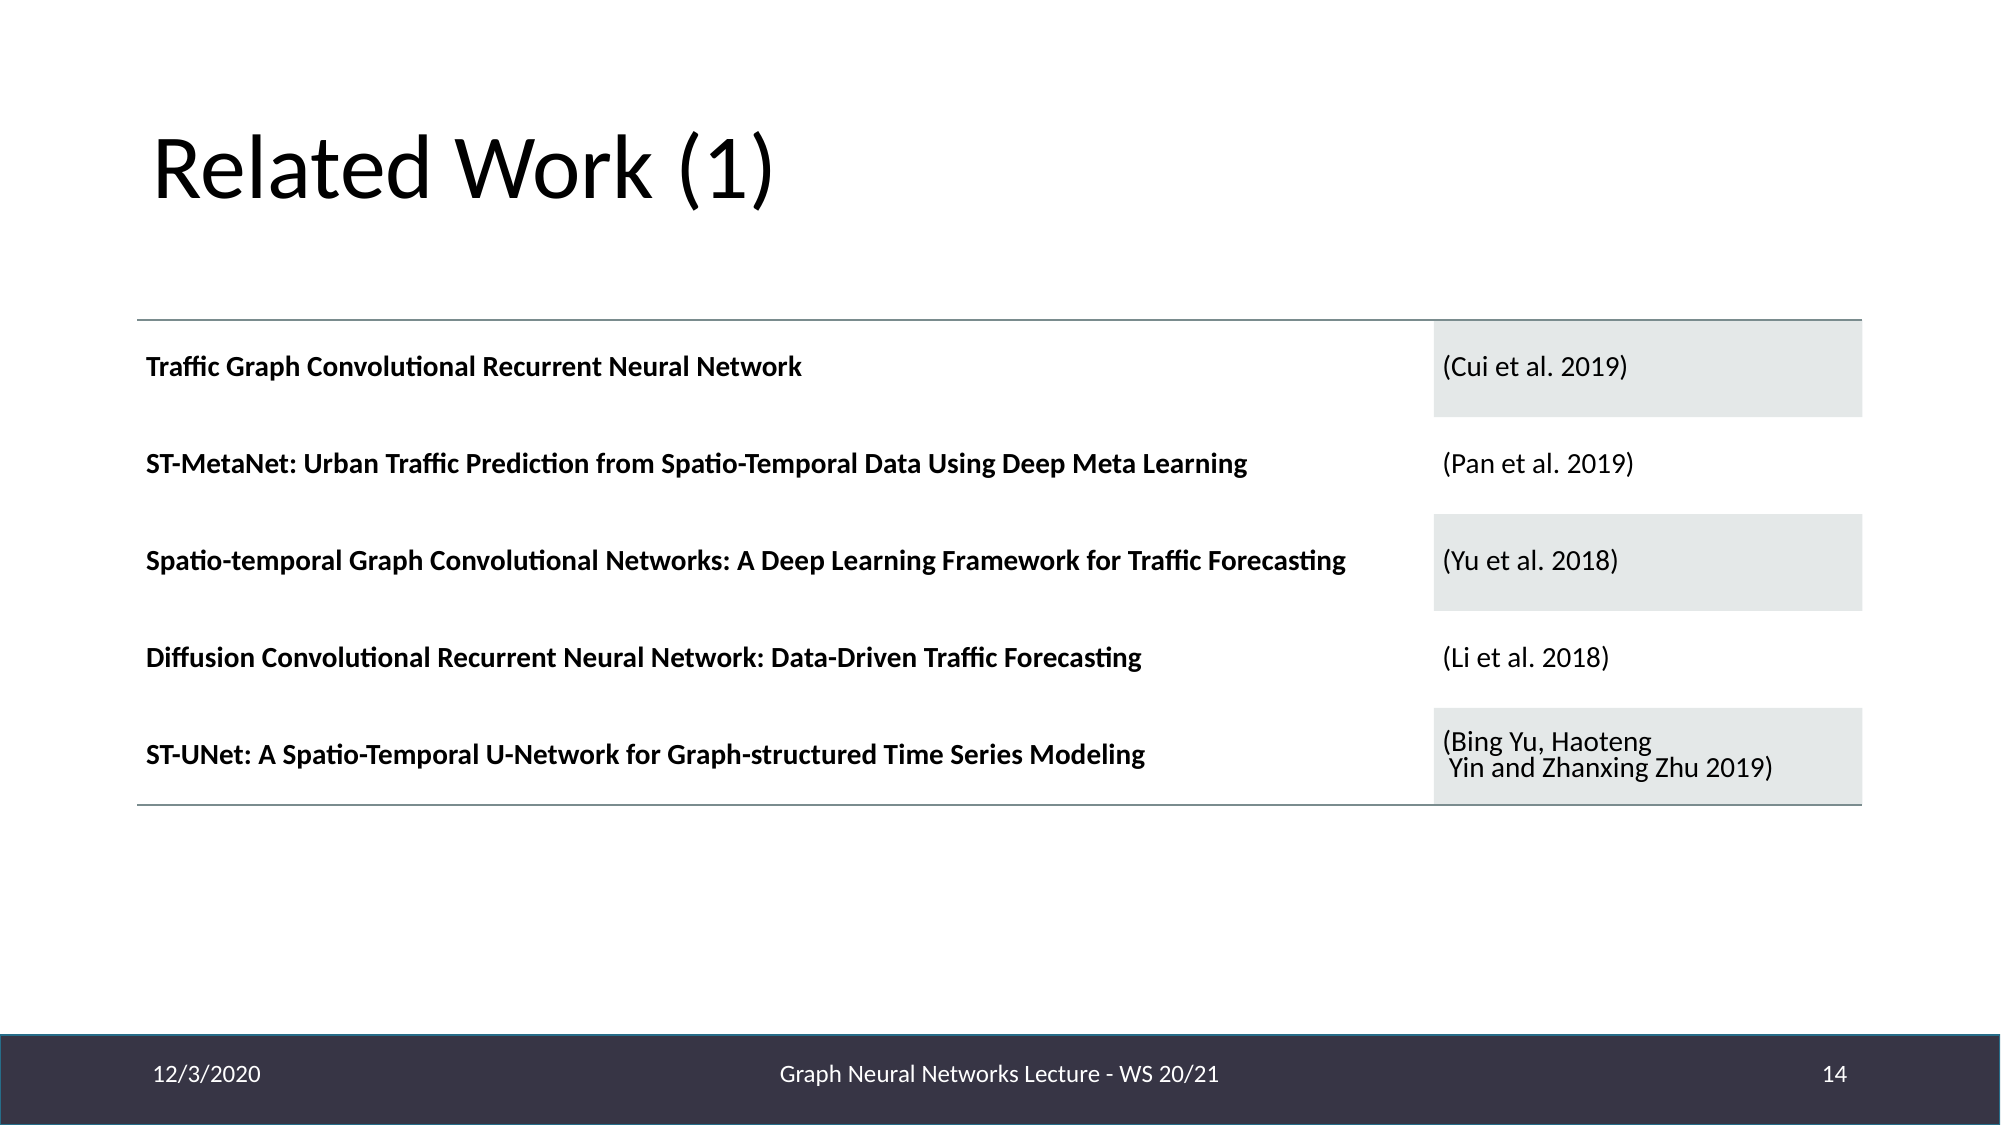

# Related Work (1)
| Traffic Graph Convolutional Recurrent Neural Network | (Cui et al. 2019) |
| --- | --- |
| ST-MetaNet: Urban Traffic Prediction from Spatio-Temporal Data Using Deep Meta Learning | (Pan et al. 2019) |
| Spatio-temporal Graph Convolutional Networks: A Deep Learning Framework for Traffic Forecasting | (Yu et al. 2018) |
| Diffusion Convolutional Recurrent Neural Network: Data-Driven Traffic Forecasting | (Li et al. 2018) |
| ST-UNet: A Spatio-Temporal U-Network for Graph-structured Time Series Modeling | (Bing Yu, Haoteng Yin and Zhanxing Zhu 2019) |
12/3/2020
Graph Neural Networks Lecture - WS 20/21
14